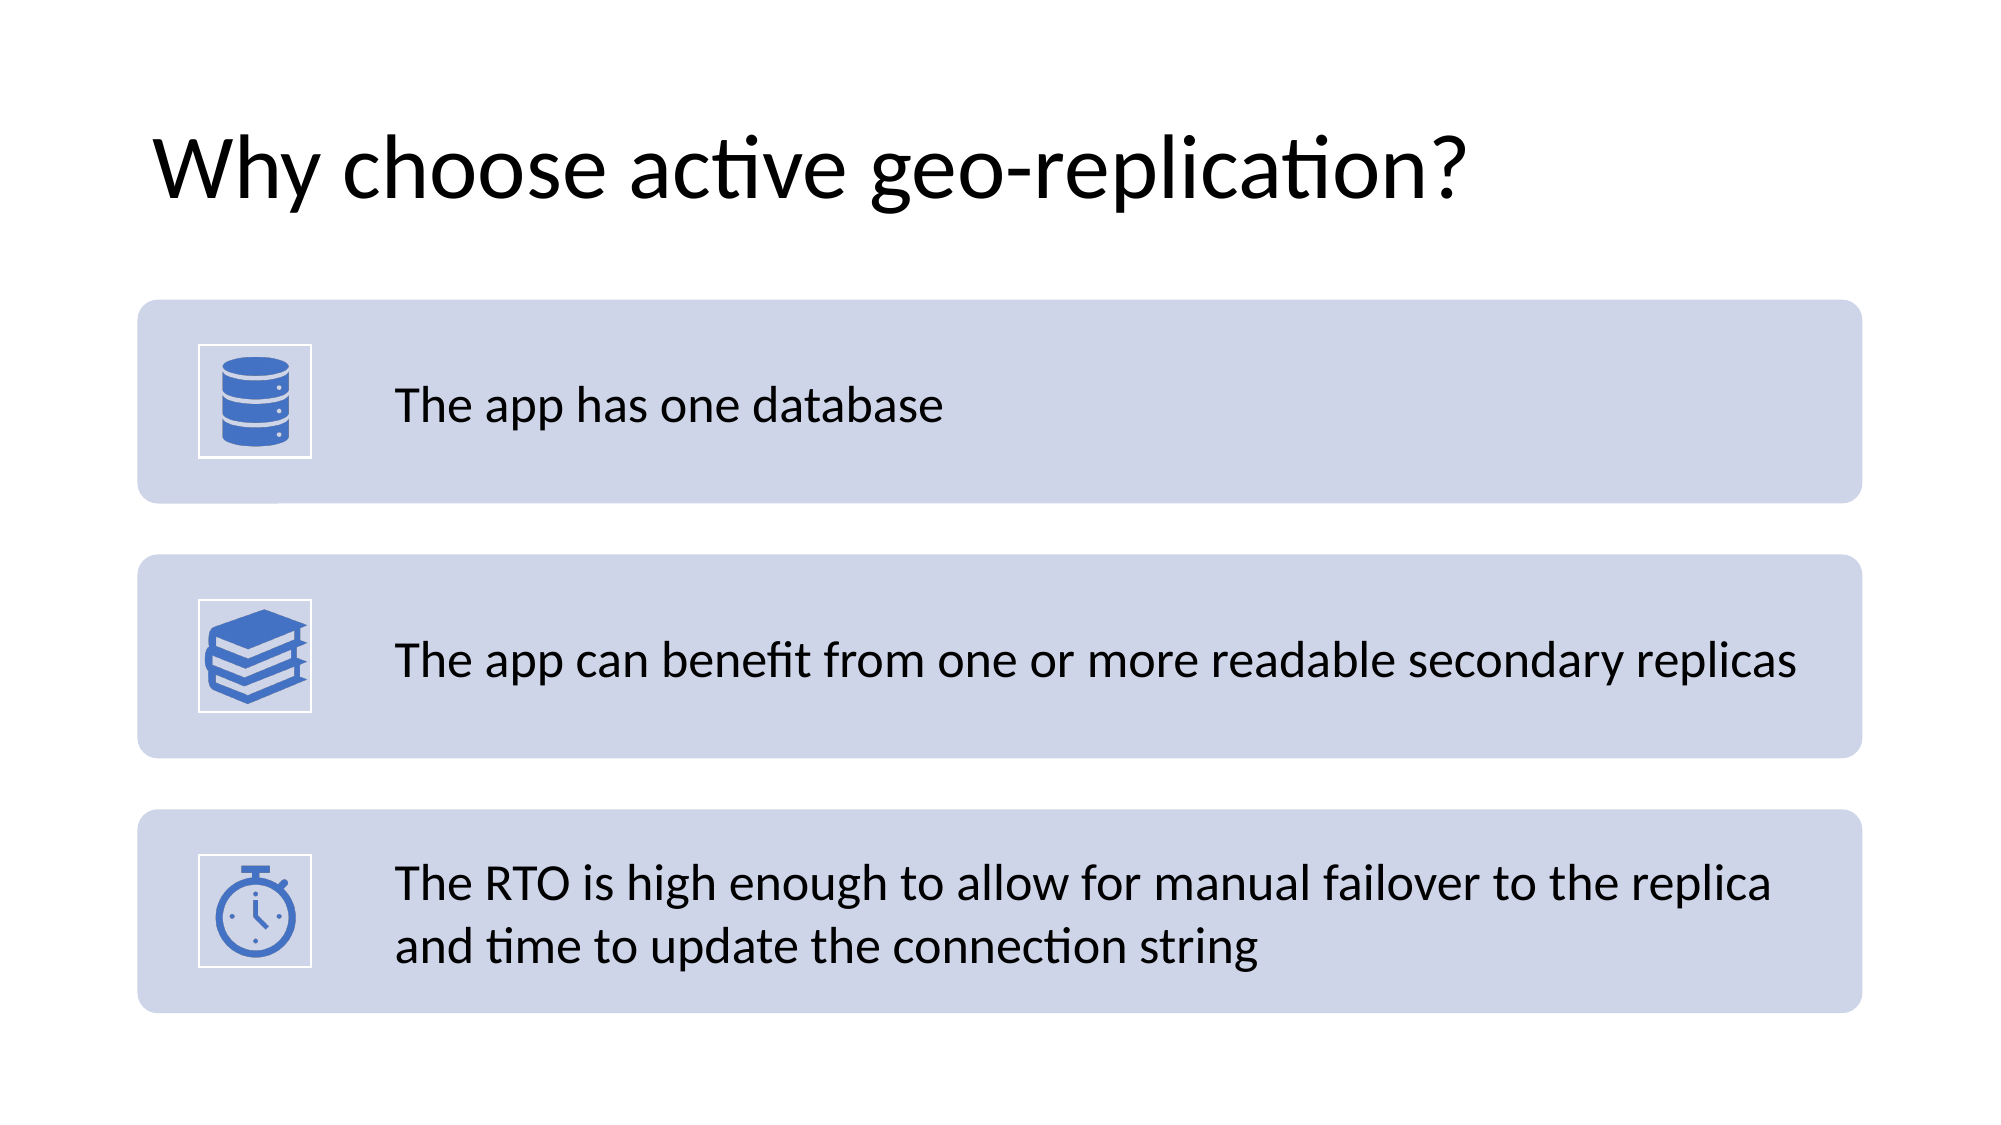

# Why choose active geo-replication?
The app has one database
The app can benefit from one or more readable secondary replicas
The RTO is high enough to allow for manual failover to the replica and time to update the connection string